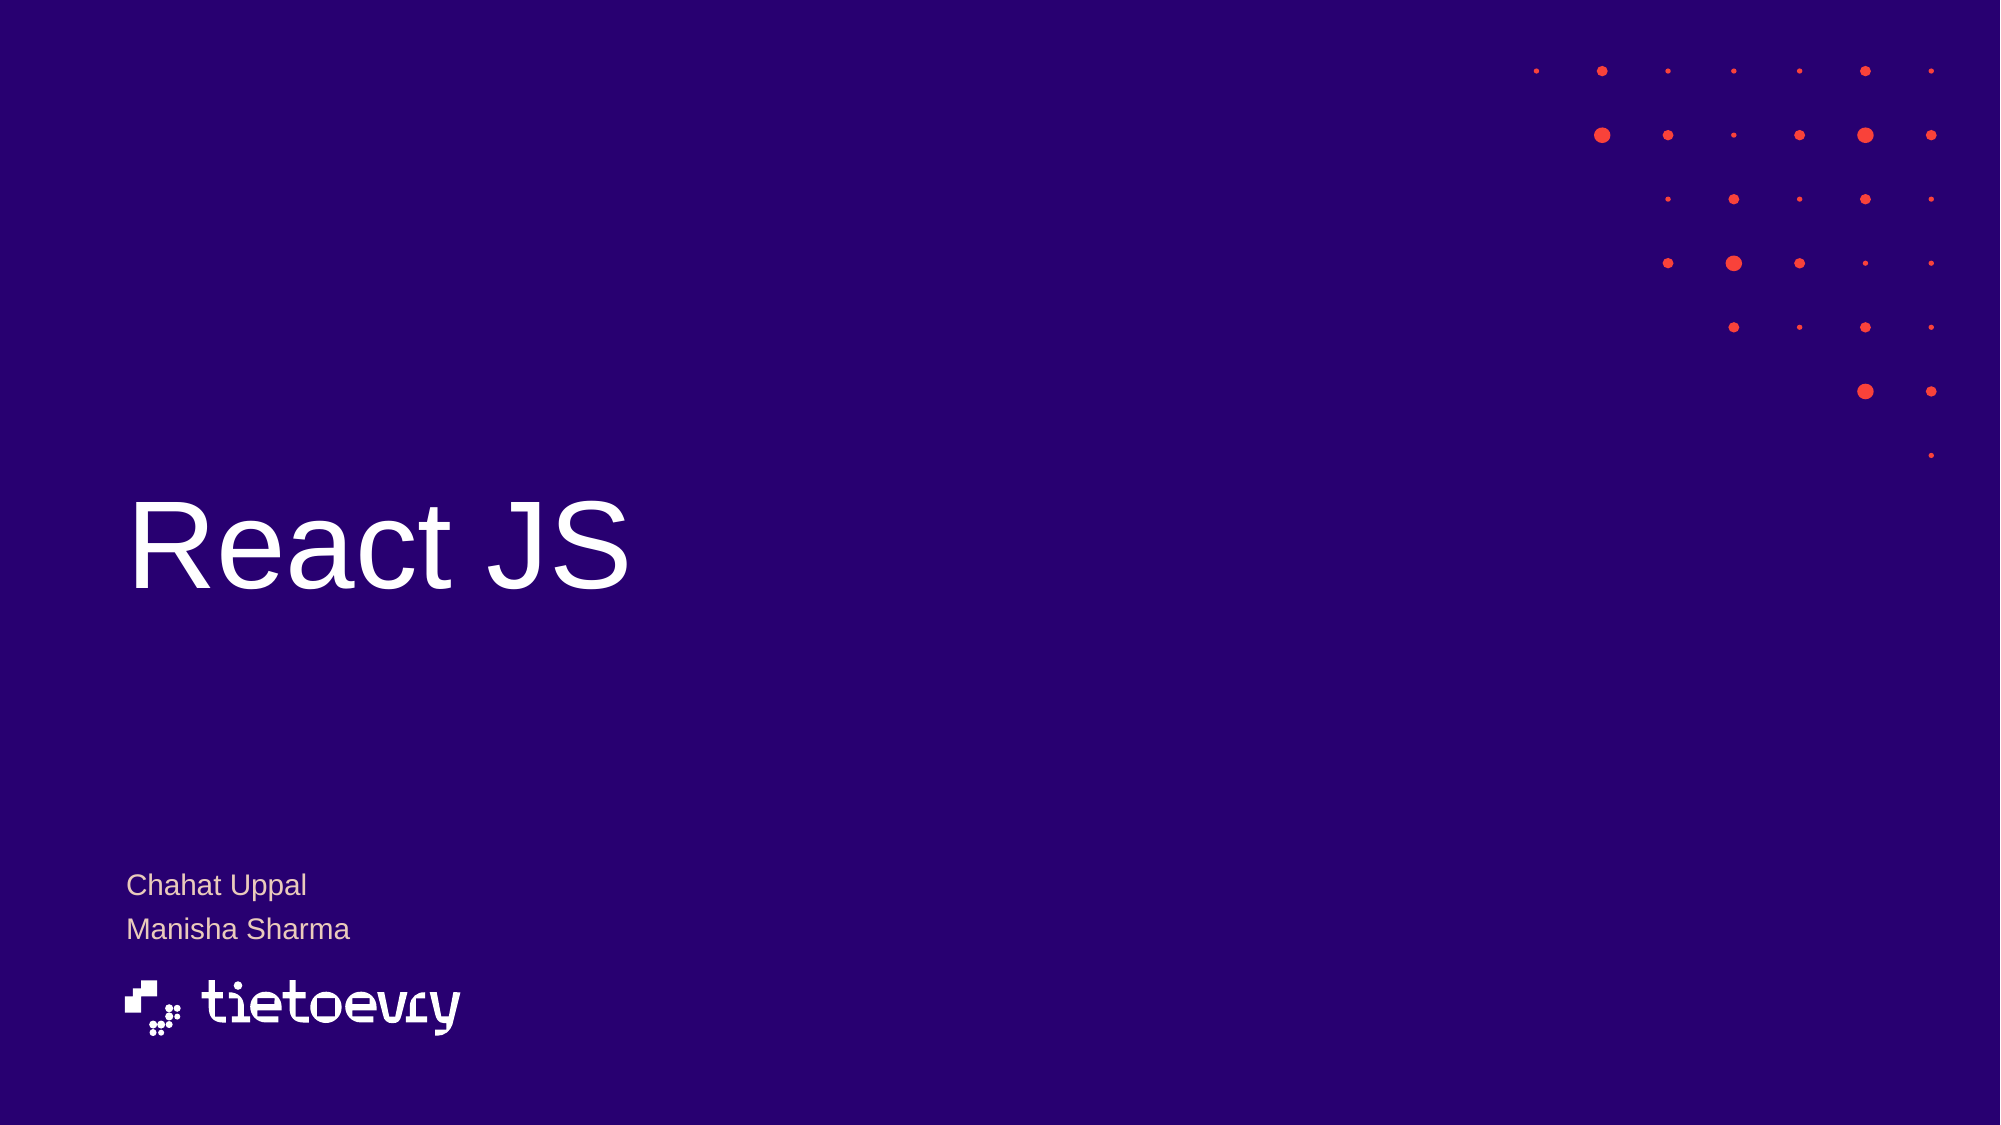

# React JS
Chahat Uppal
Manisha Sharma